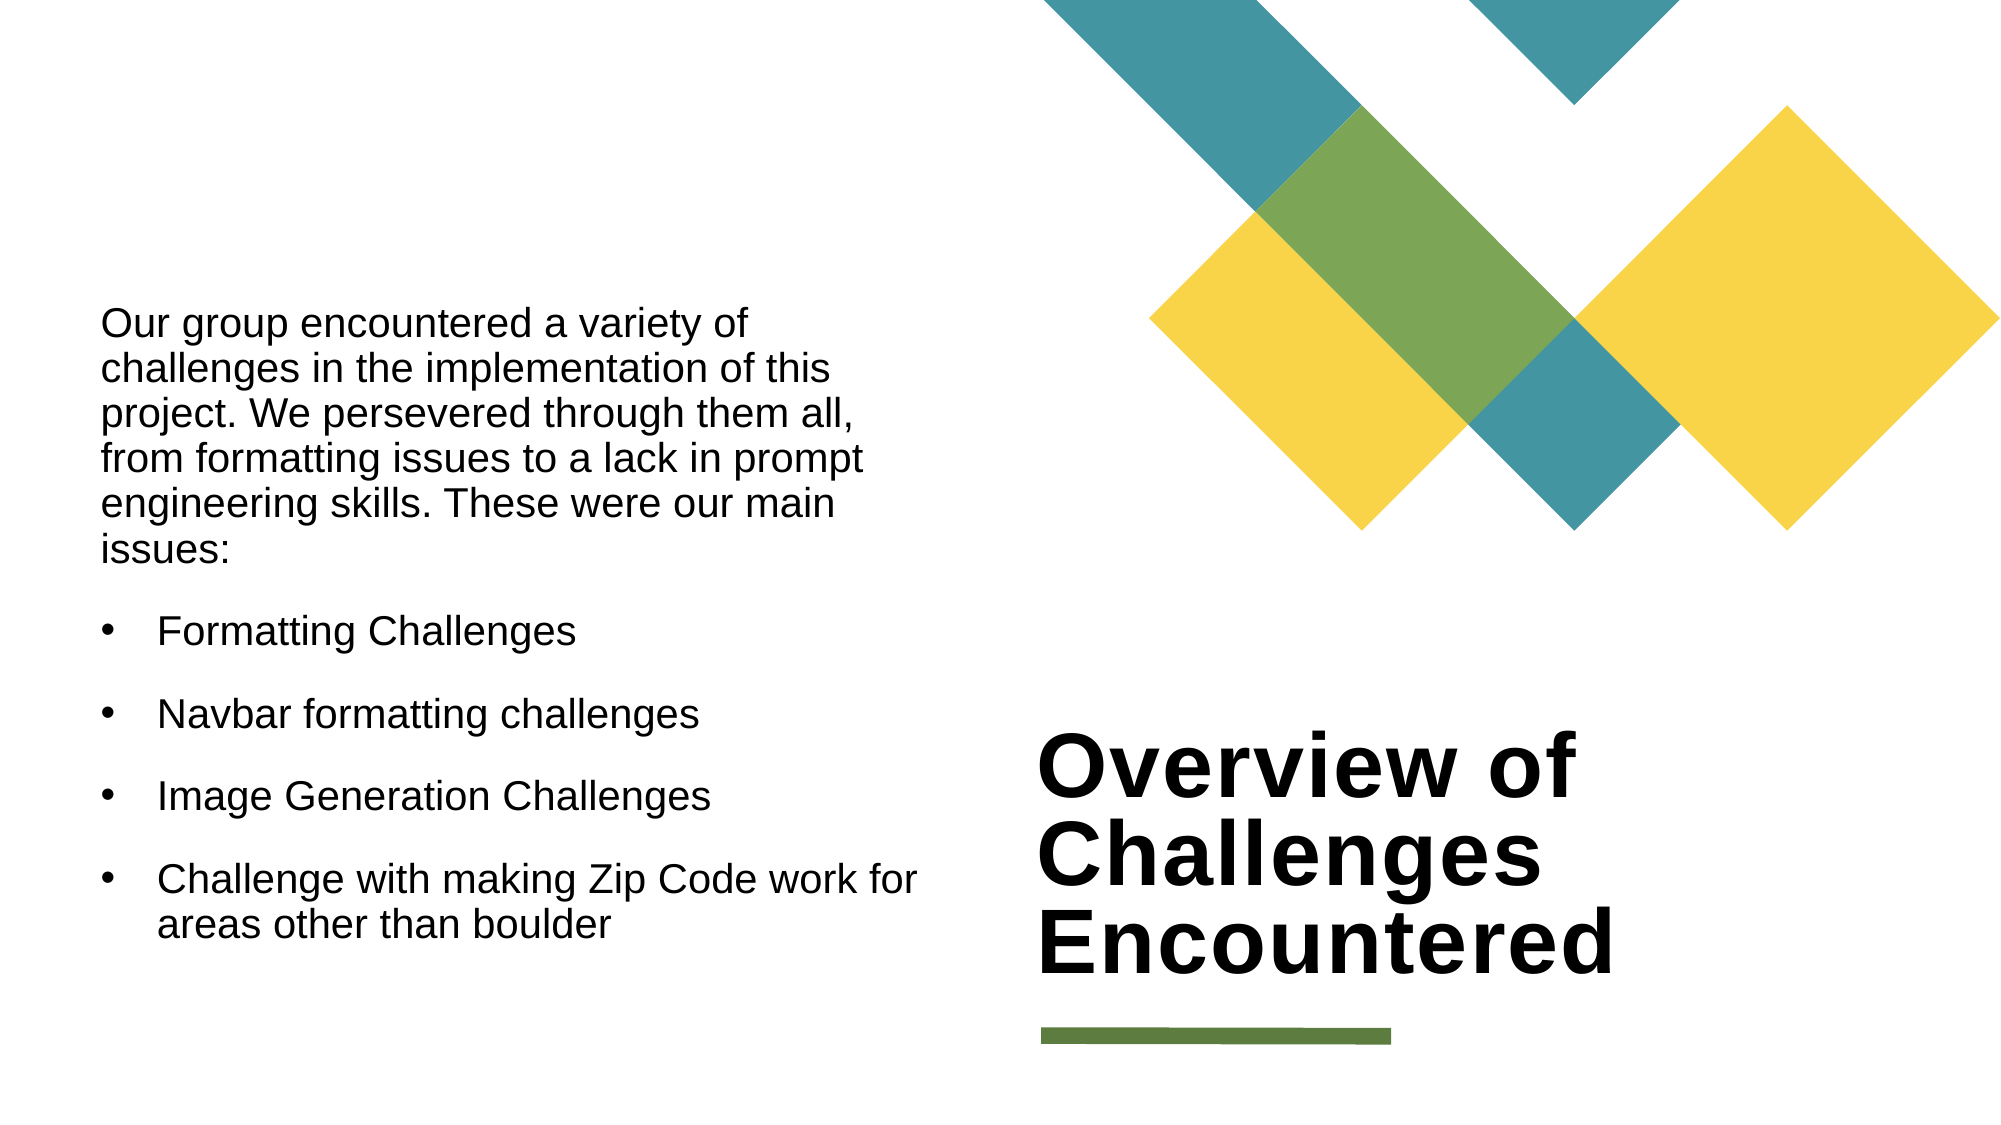

Our group encountered a variety of challenges in the implementation of this project. We persevered through them all, from formatting issues to a lack in prompt engineering skills. These were our main issues:
Formatting Challenges
Navbar formatting challenges
Image Generation Challenges
Challenge with making Zip Code work for areas other than boulder

# Overview of Challenges Encountered